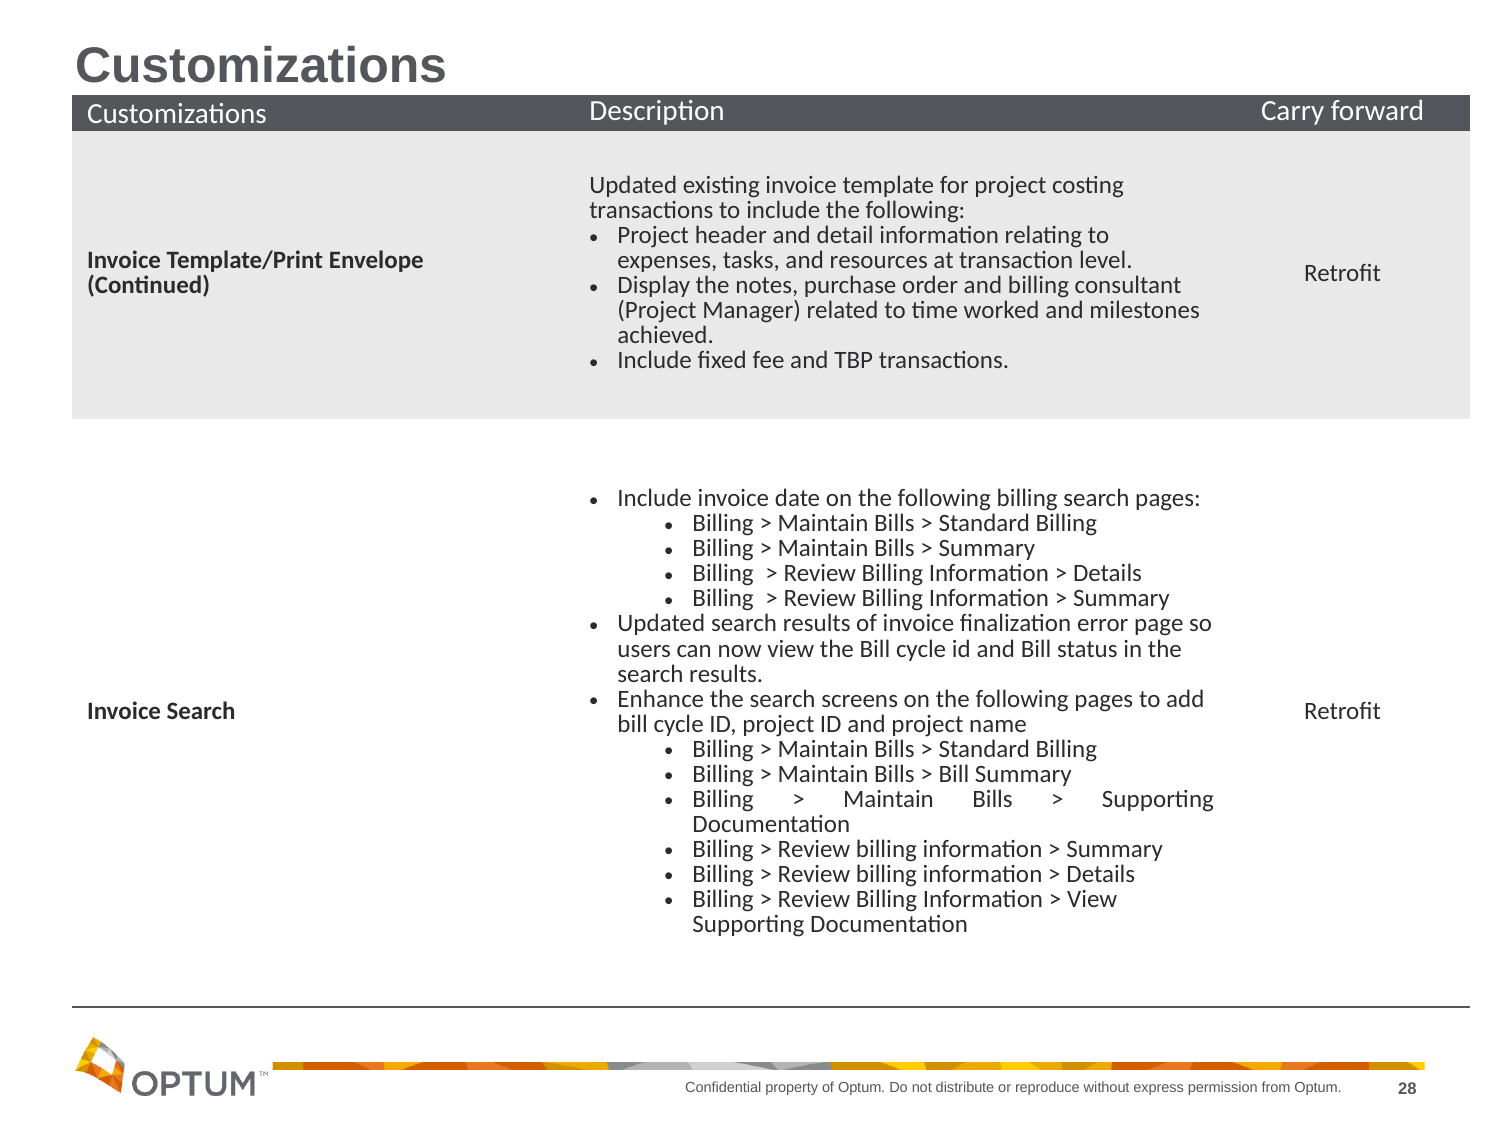

# Customizations
| Customizations | Description | Carry forward |
| --- | --- | --- |
| Invoice Template/Print Envelope (Continued) | Updated existing invoice template for project costing transactions to include the following: Project header and detail information relating to expenses, tasks, and resources at transaction level. Display the notes, purchase order and billing consultant (Project Manager) related to time worked and milestones achieved. Include fixed fee and TBP transactions. | Retrofit |
| Invoice Search | Include invoice date on the following billing search pages: Billing > Maintain Bills > Standard Billing Billing > Maintain Bills > Summary Billing  > Review Billing Information > Details Billing  > Review Billing Information > Summary Updated search results of invoice finalization error page so users can now view the Bill cycle id and Bill status in the search results. Enhance the search screens on the following pages to add bill cycle ID, project ID and project name Billing > Maintain Bills > Standard Billing Billing > Maintain Bills > Bill Summary Billing > Maintain Bills > Supporting Documentation Billing > Review billing information > Summary Billing > Review billing information > Details Billing > Review Billing Information > View Supporting Documentation | Retrofit |